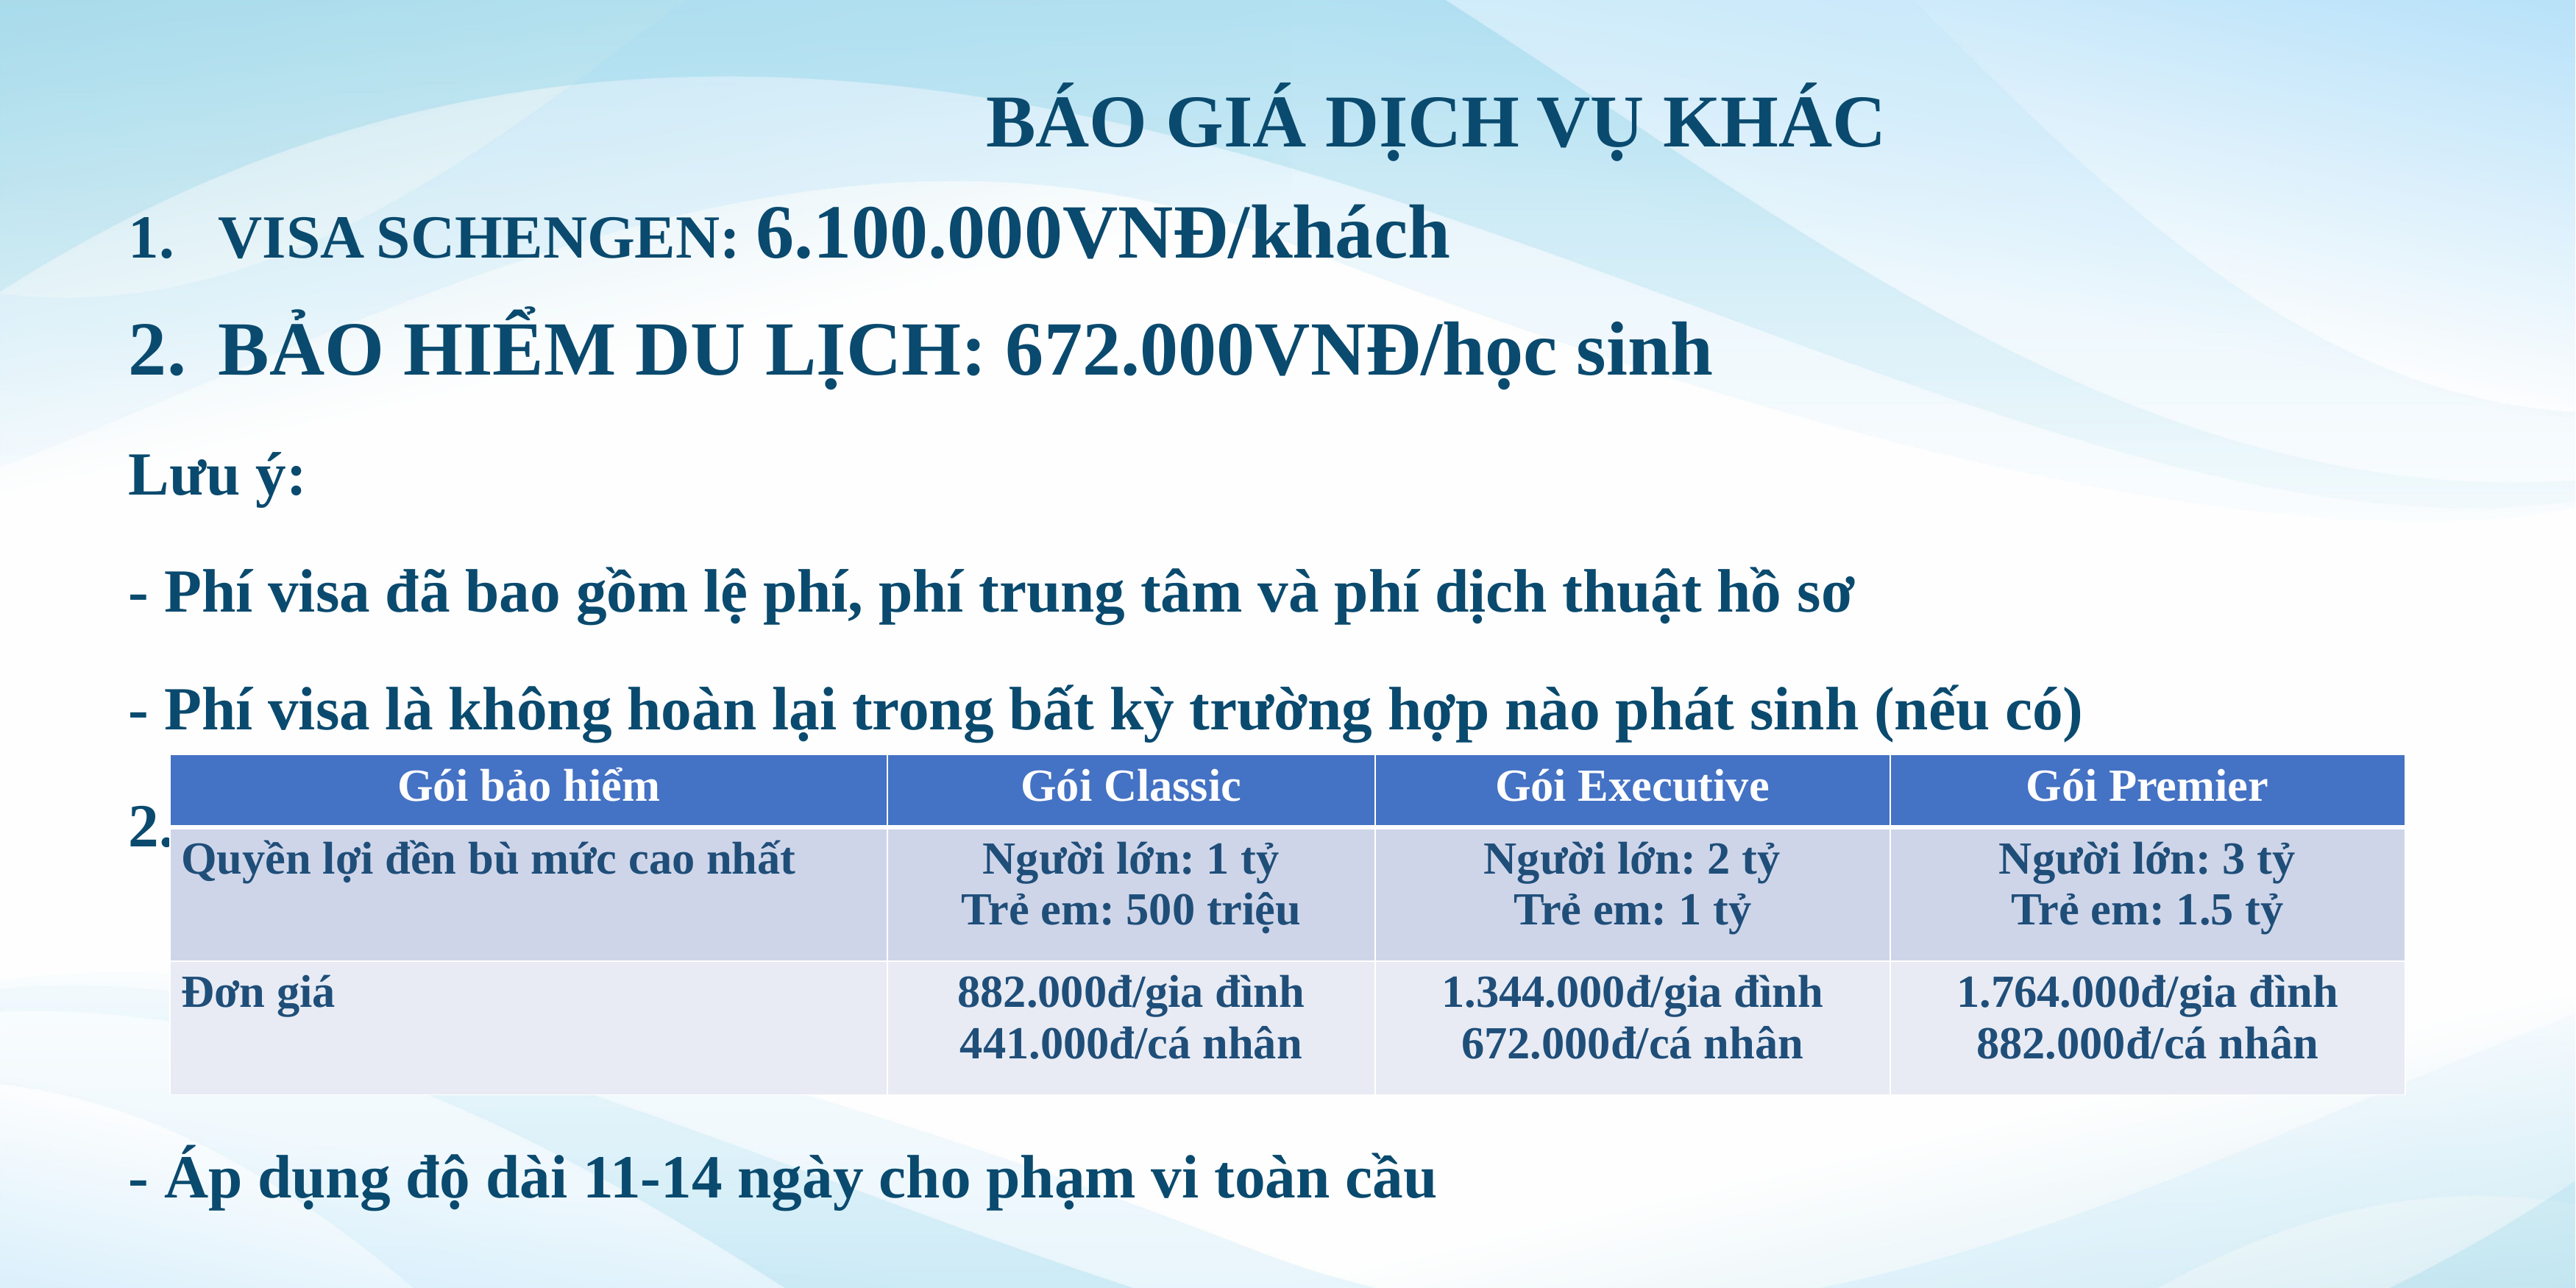

BÁO GIÁ DỊCH VỤ KHÁC
VISA SCHENGEN: 6.100.000VNĐ/khách
BẢO HIỂM DU LỊCH: 672.000VNĐ/học sinh
Lưu ý:
- Phí visa đã bao gồm lệ phí, phí trung tâm và phí dịch thuật hồ sơ
- Phí visa là không hoàn lại trong bất kỳ trường hợp nào phát sinh (nếu có)
2. BẢO HIỂM DU LỊCH LIBERTY

- Áp dụng độ dài 11-14 ngày cho phạm vi toàn cầu

| Gói bảo hiểm | Gói Classic | Gói Executive | Gói Premier |
| --- | --- | --- | --- |
| Quyền lợi đền bù mức cao nhất | Người lớn: 1 tỷ Trẻ em: 500 triệu | Người lớn: 2 tỷ Trẻ em: 1 tỷ | Người lớn: 3 tỷ Trẻ em: 1.5 tỷ |
| Đơn giá | 882.000đ/gia đình 441.000đ/cá nhân | 1.344.000đ/gia đình 672.000đ/cá nhân | 1.764.000đ/gia đình 882.000đ/cá nhân |